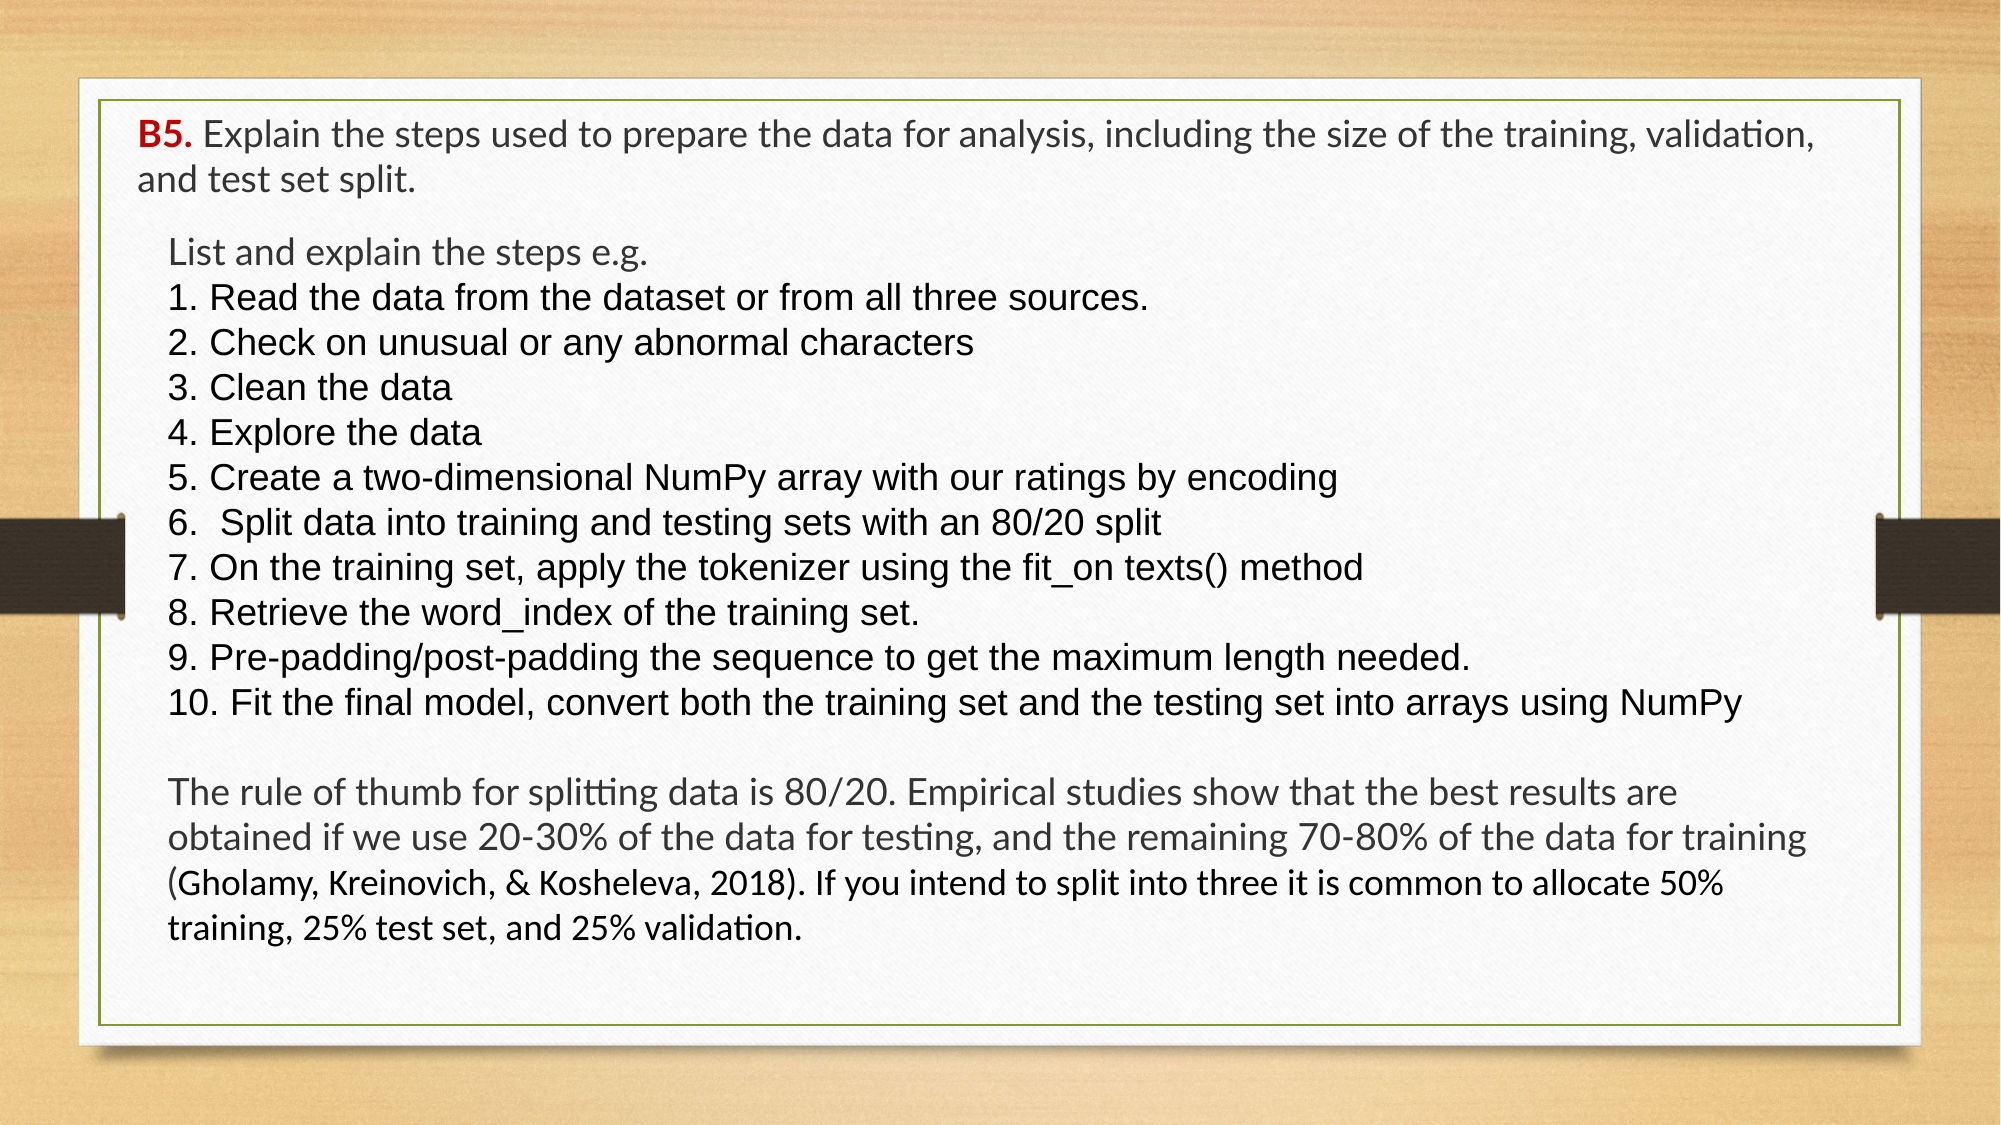

B5. Explain the steps used to prepare the data for analysis, including the size of the training, validation, and test set split.
List and explain the steps e.g.
1. Read the data from the dataset or from all three sources.
2. Check on unusual or any abnormal characters
3. Clean the data
4. Explore the data
5. Create a two-dimensional NumPy array with our ratings by encoding
6.  Split data into training and testing sets with an 80/20 split
7. On the training set, apply the tokenizer using the fit_on texts() method
8. Retrieve the word_index of the training set.
9. Pre-padding/post-padding the sequence to get the maximum length needed.
10. Fit the final model, convert both the training set and the testing set into arrays using NumPy

The rule of thumb for splitting data is 80/20. Empirical studies show that the best results are obtained if we use 20-30% of the data for testing, and the remaining 70-80% of the data for training (Gholamy, Kreinovich, & Kosheleva, 2018). If you intend to split into three it is common to allocate 50% training, 25% test set, and 25% validation.